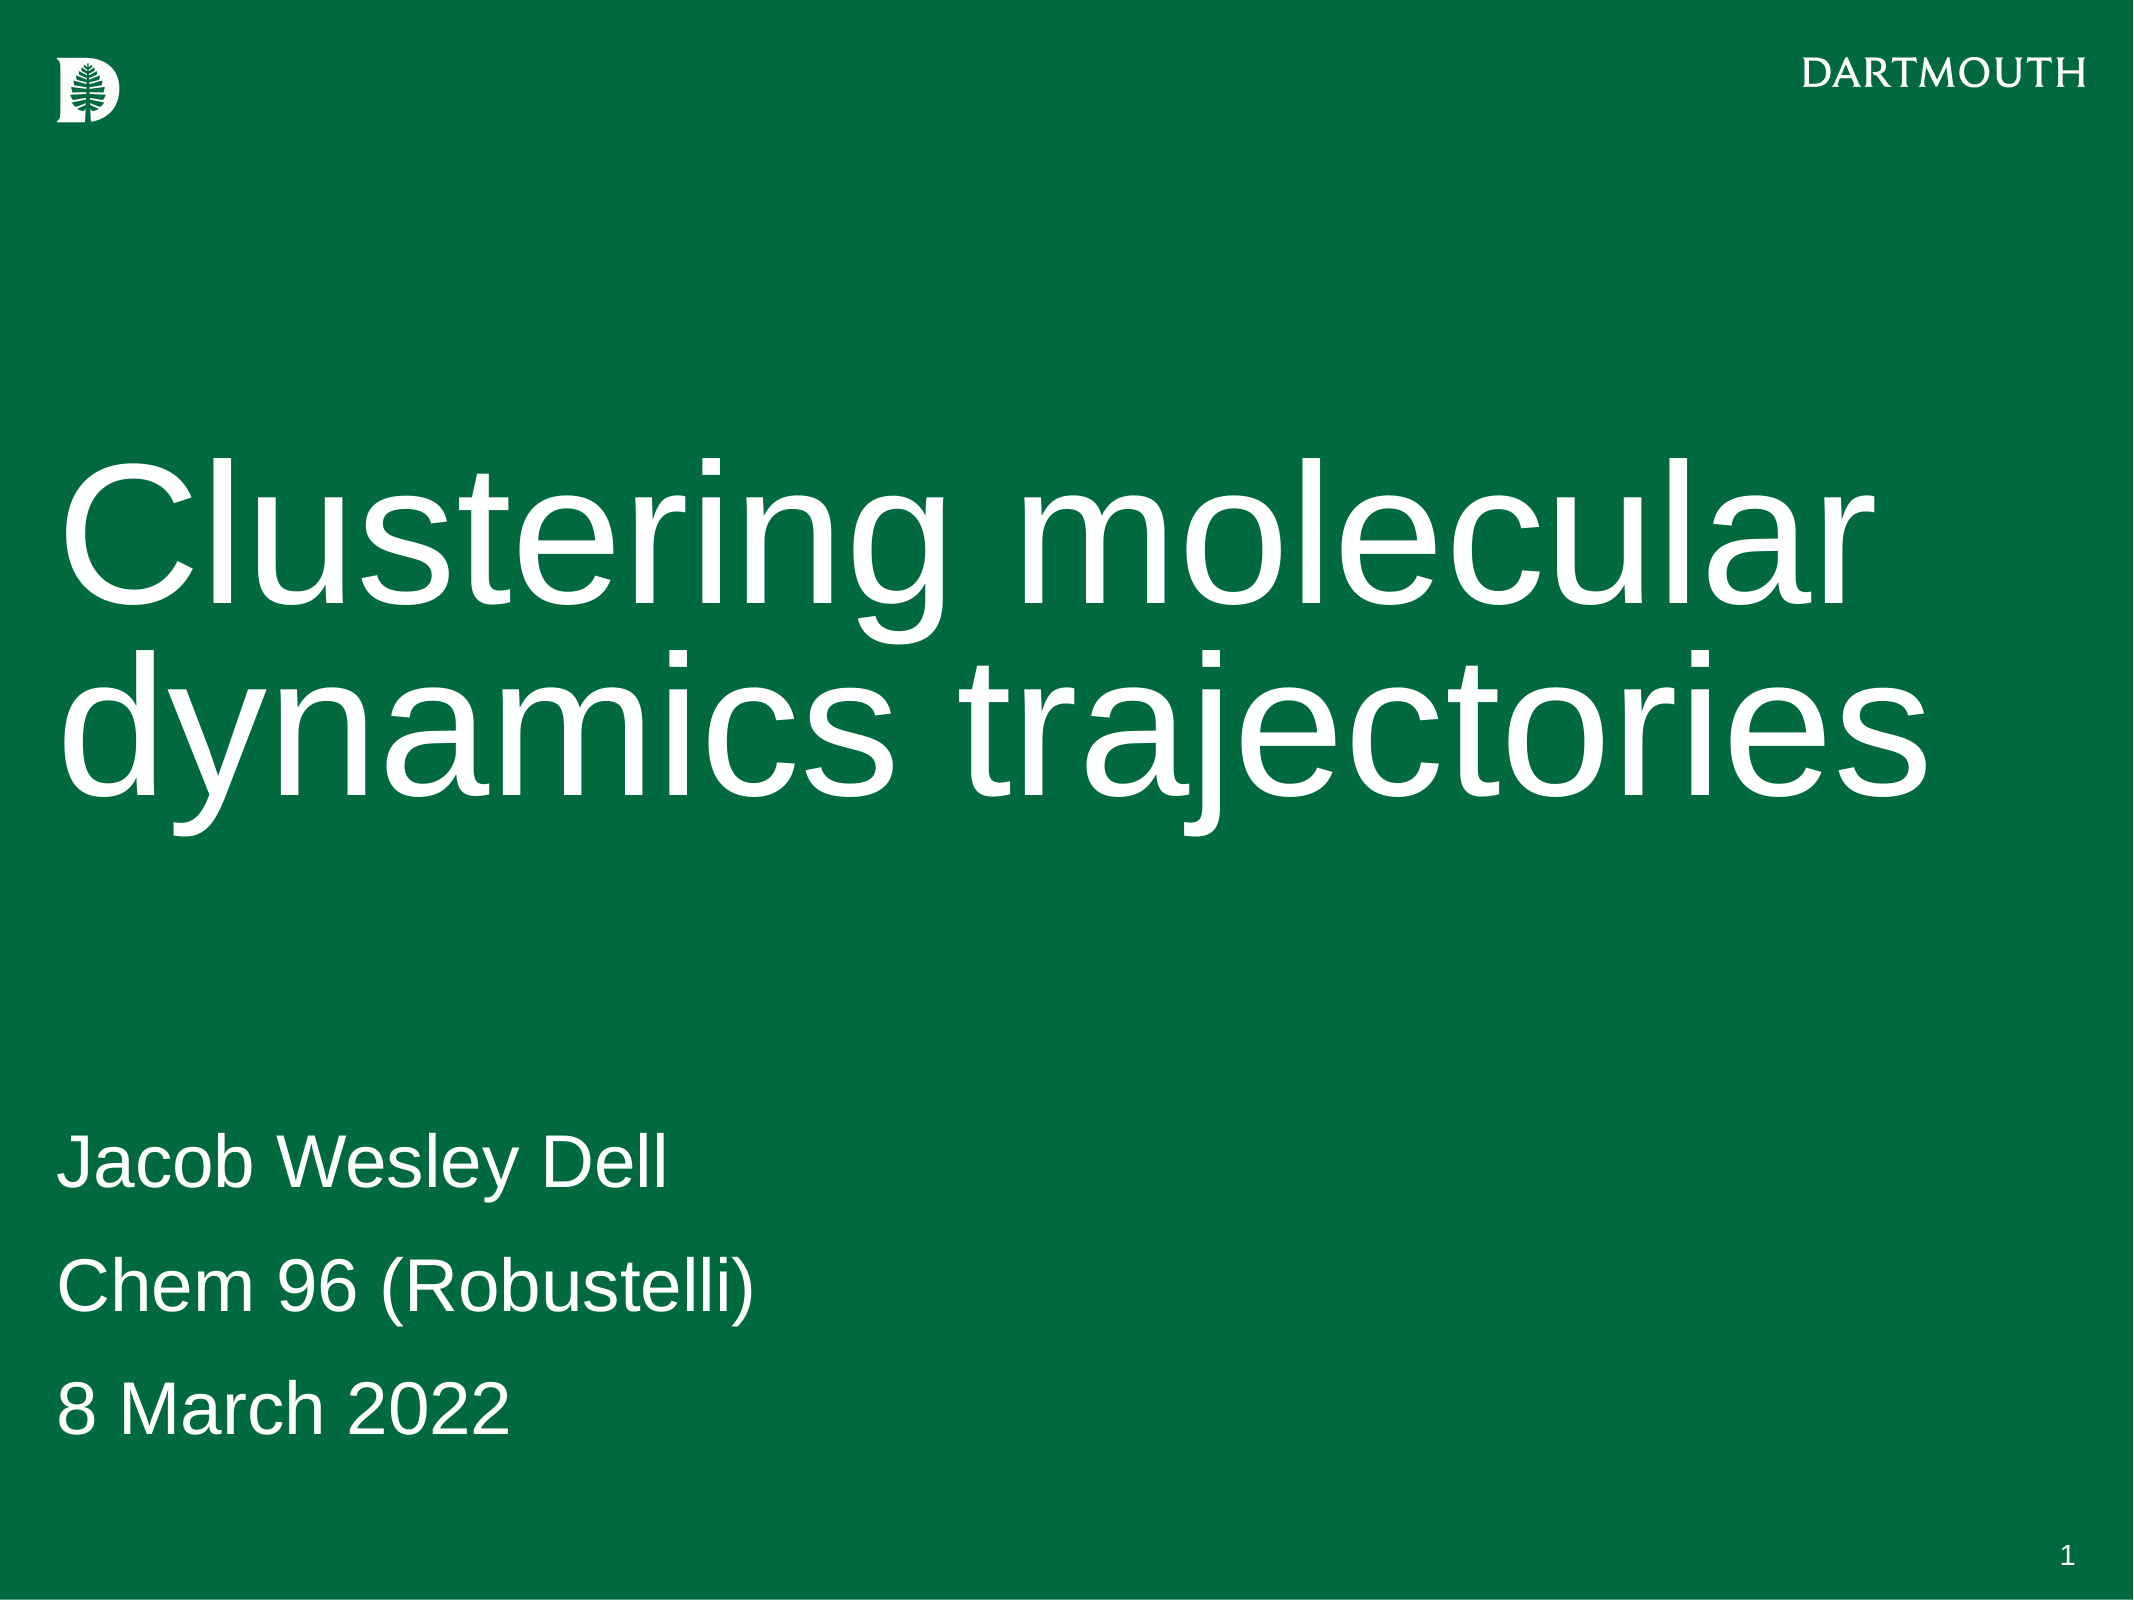

# Clustering molecular dynamics trajectories
Jacob Wesley Dell
Chem 96 (Robustelli)
8 March 2022
1